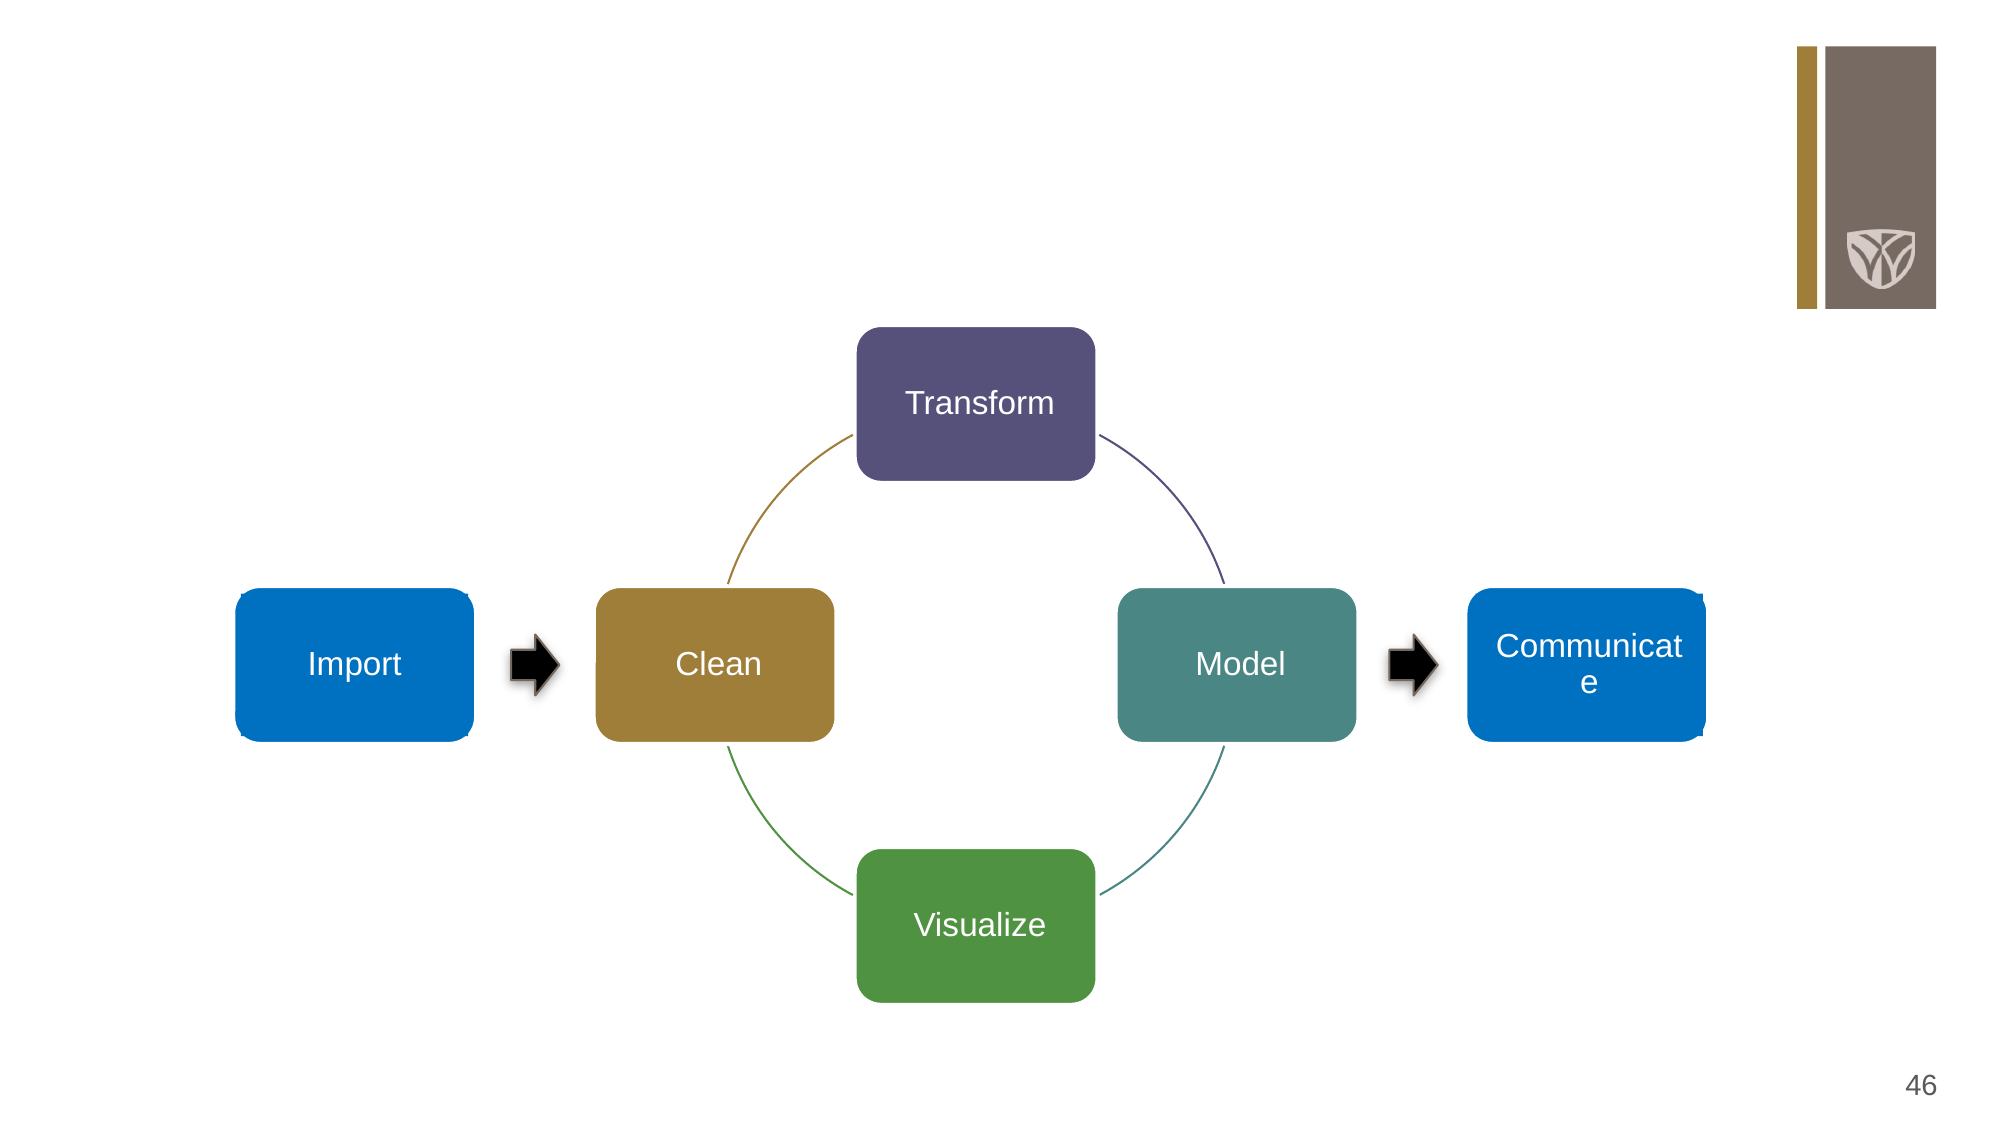

#
Transform
Model
Visualize
Clean

Import

Communicate

46